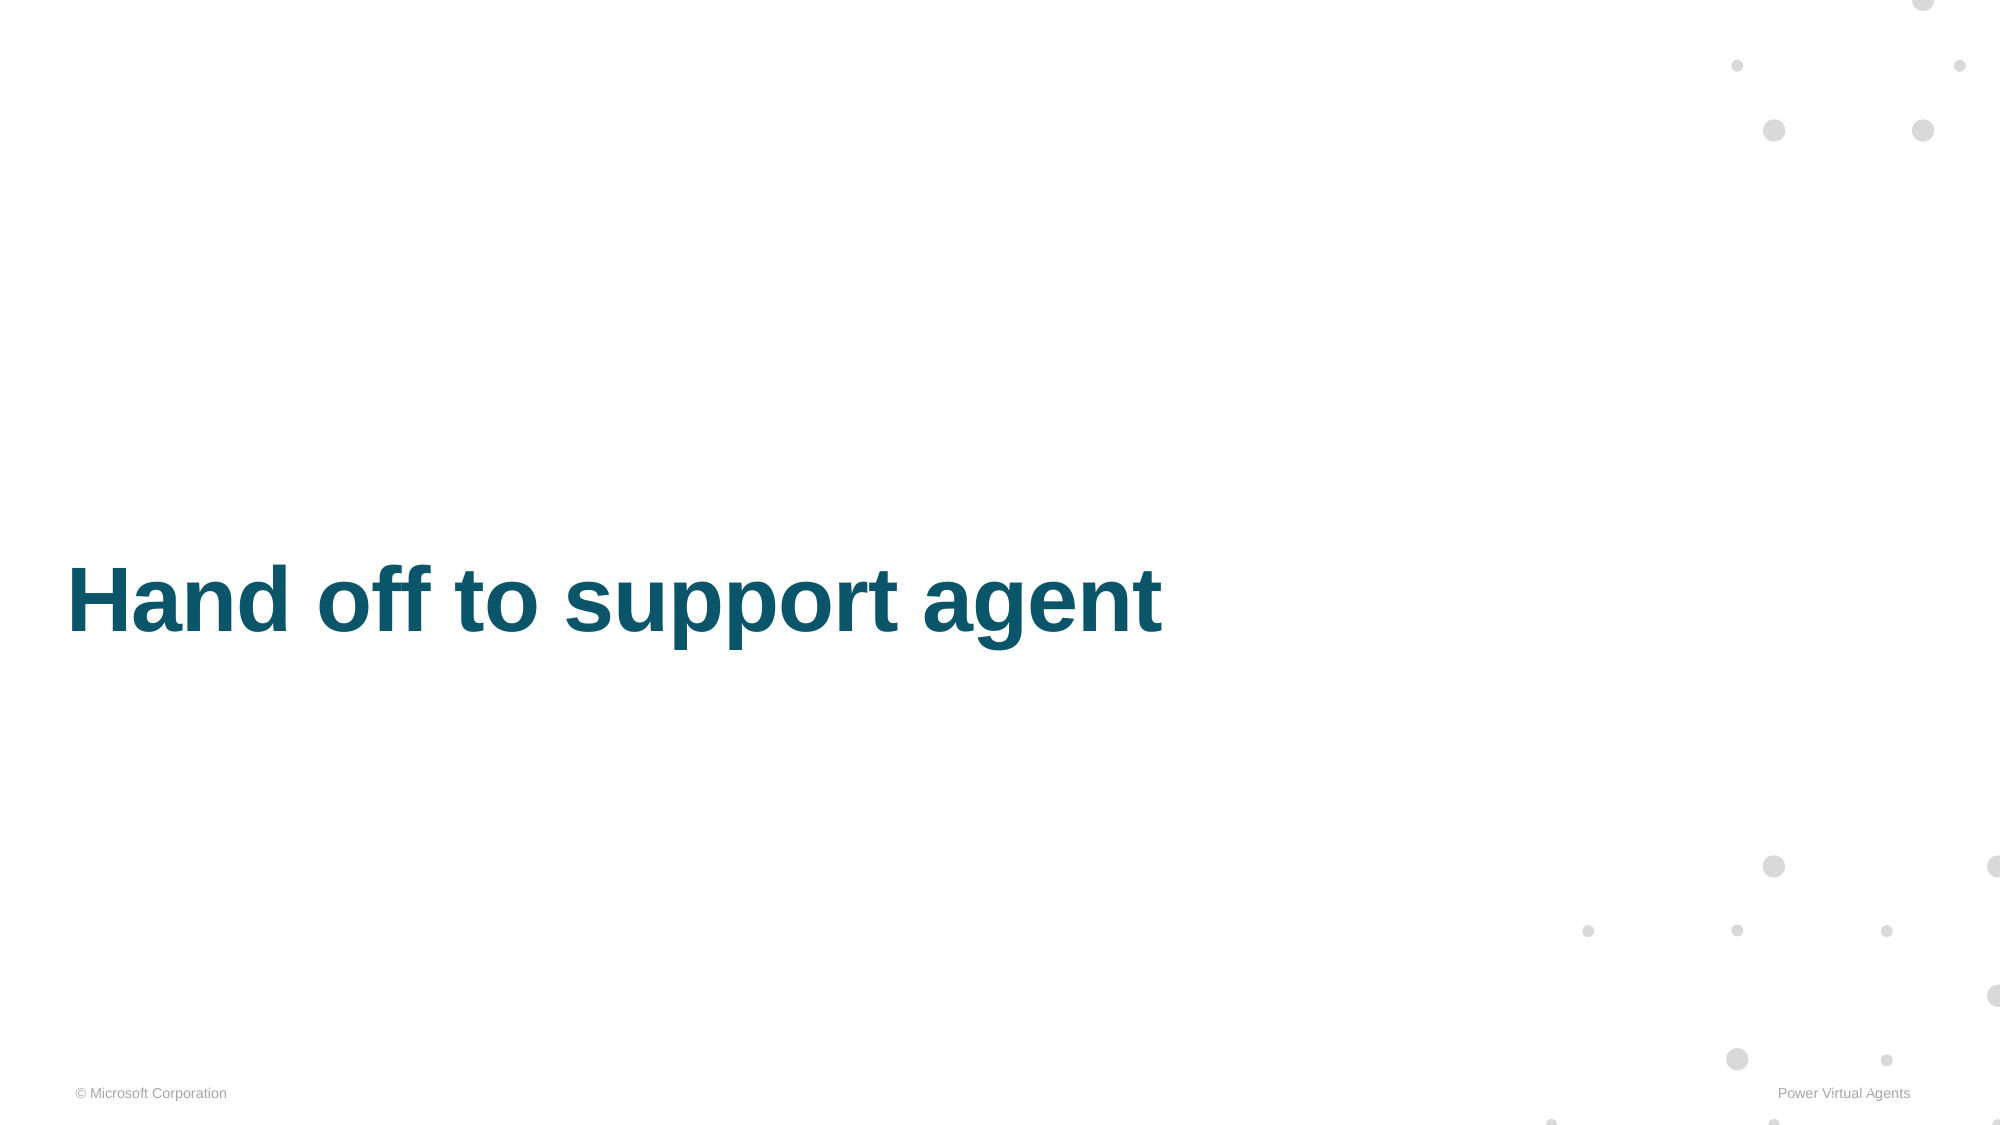

# Hand off to support agent– no l Hand off to support agent